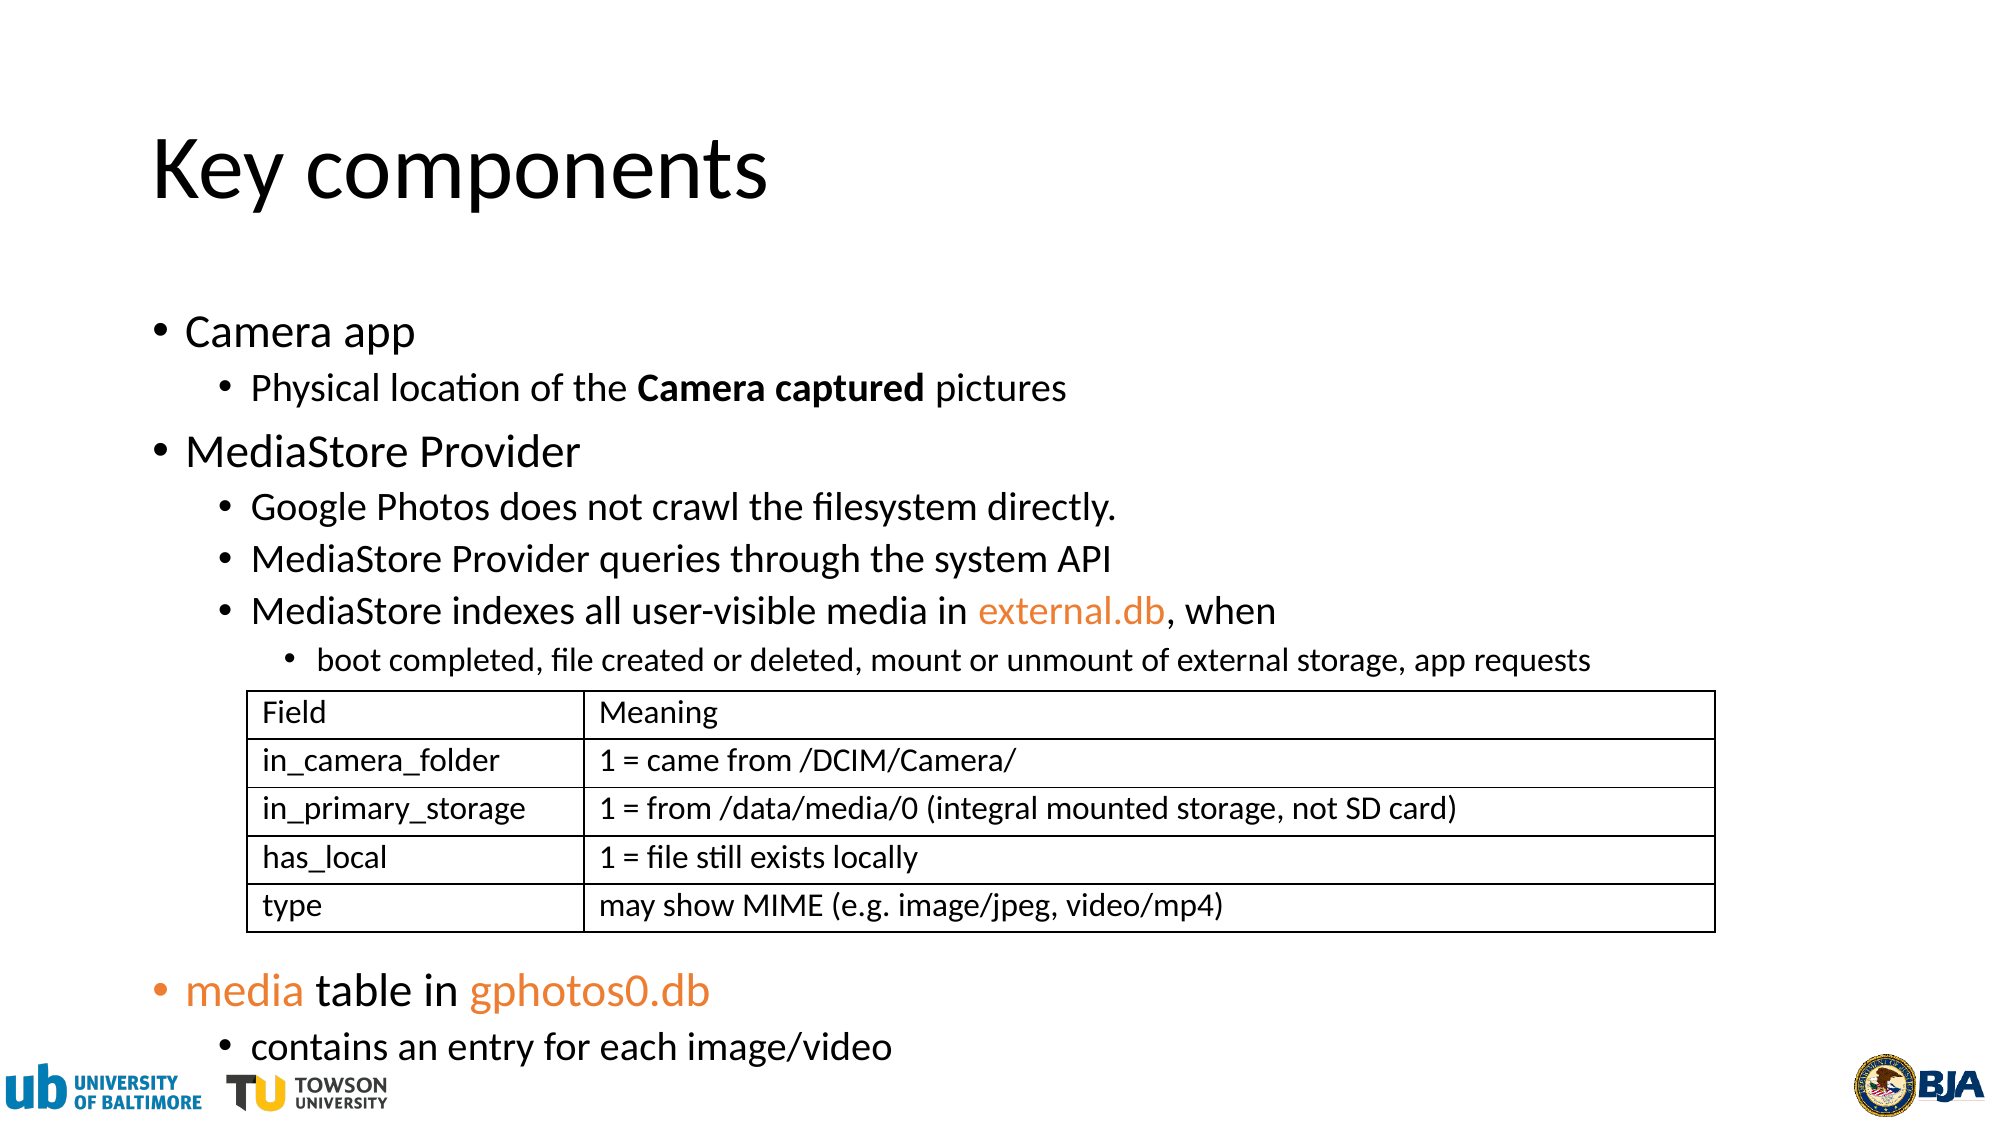

# Key components
Camera app
Physical location of the Camera captured pictures
MediaStore Provider
Google Photos does not crawl the filesystem directly.
MediaStore Provider queries through the system API
MediaStore indexes all user-visible media in external.db, when
boot completed, file created or deleted, mount or unmount of external storage, app requests

media table in gphotos0.db
contains an entry for each image/video
| Field | Meaning |
| --- | --- |
| in\_camera\_folder | 1 = came from /DCIM/Camera/ |
| in\_primary\_storage | 1 = from /data/media/0 (integral mounted storage, not SD card) |
| has\_local | 1 = file still exists locally |
| type | may show MIME (e.g. image/jpeg, video/mp4) |